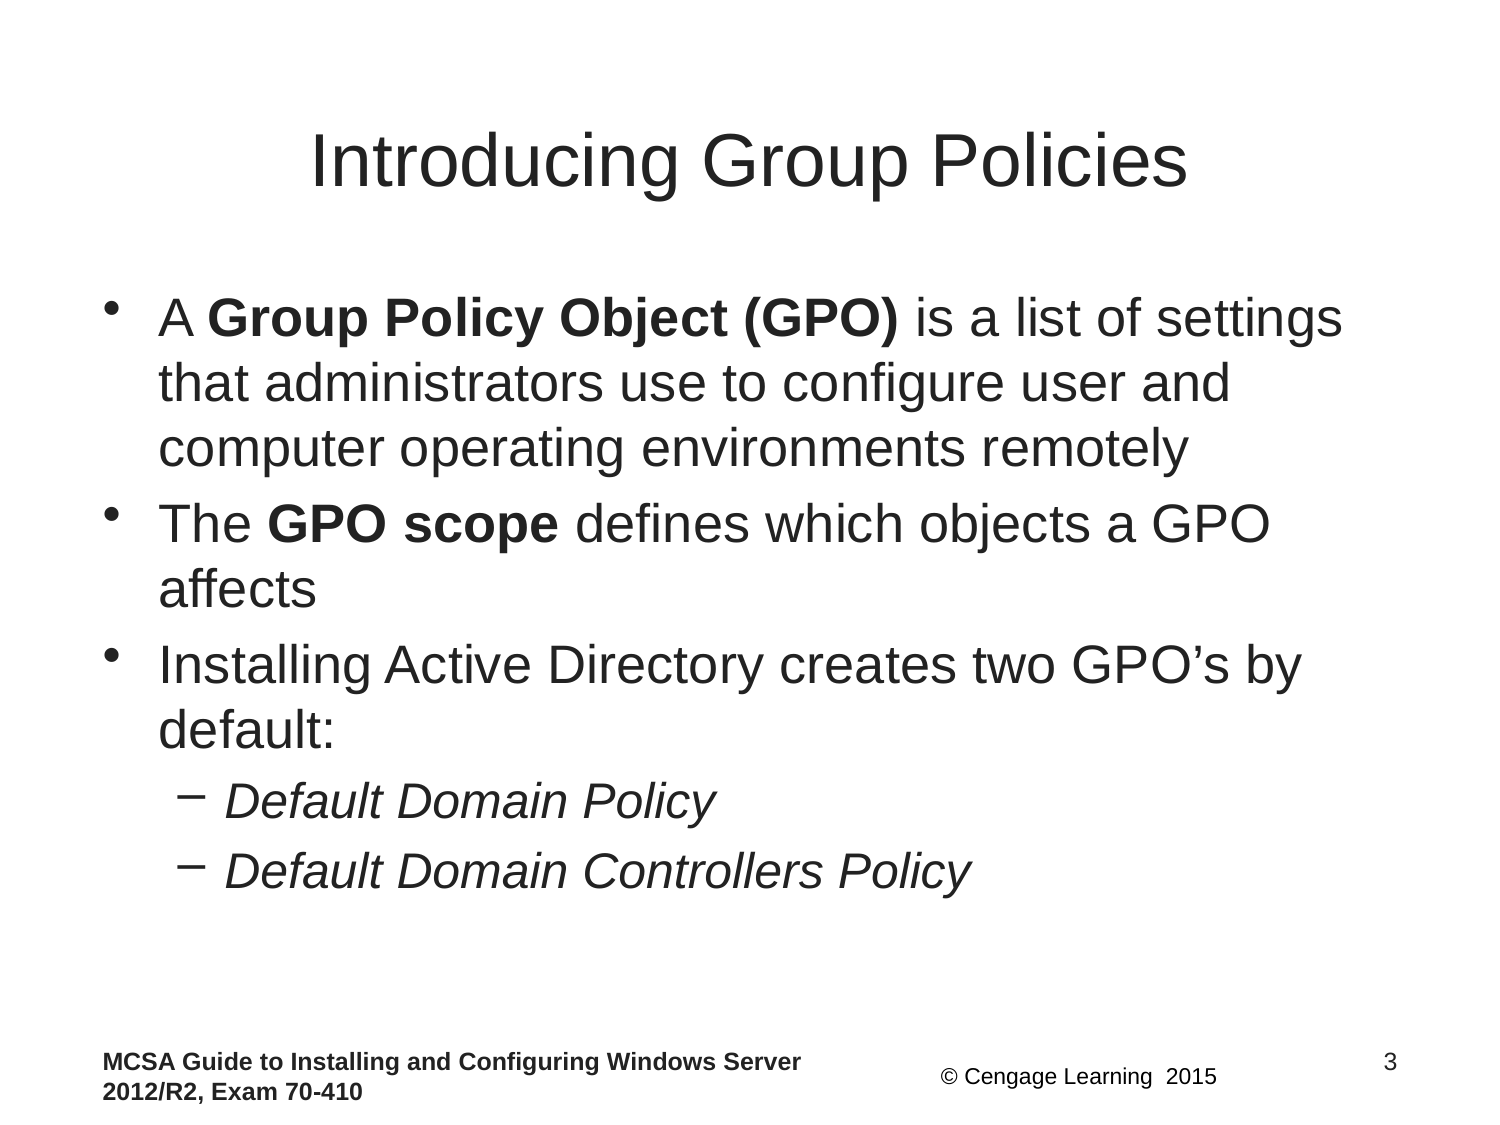

# Introducing Group Policies
A Group Policy Object (GPO) is a list of settings that administrators use to configure user and computer operating environments remotely
The GPO scope defines which objects a GPO affects
Installing Active Directory creates two GPO’s by default:
Default Domain Policy
Default Domain Controllers Policy

MCSA Guide to Installing and Configuring Windows Server 2012/R2, Exam 70-410
3